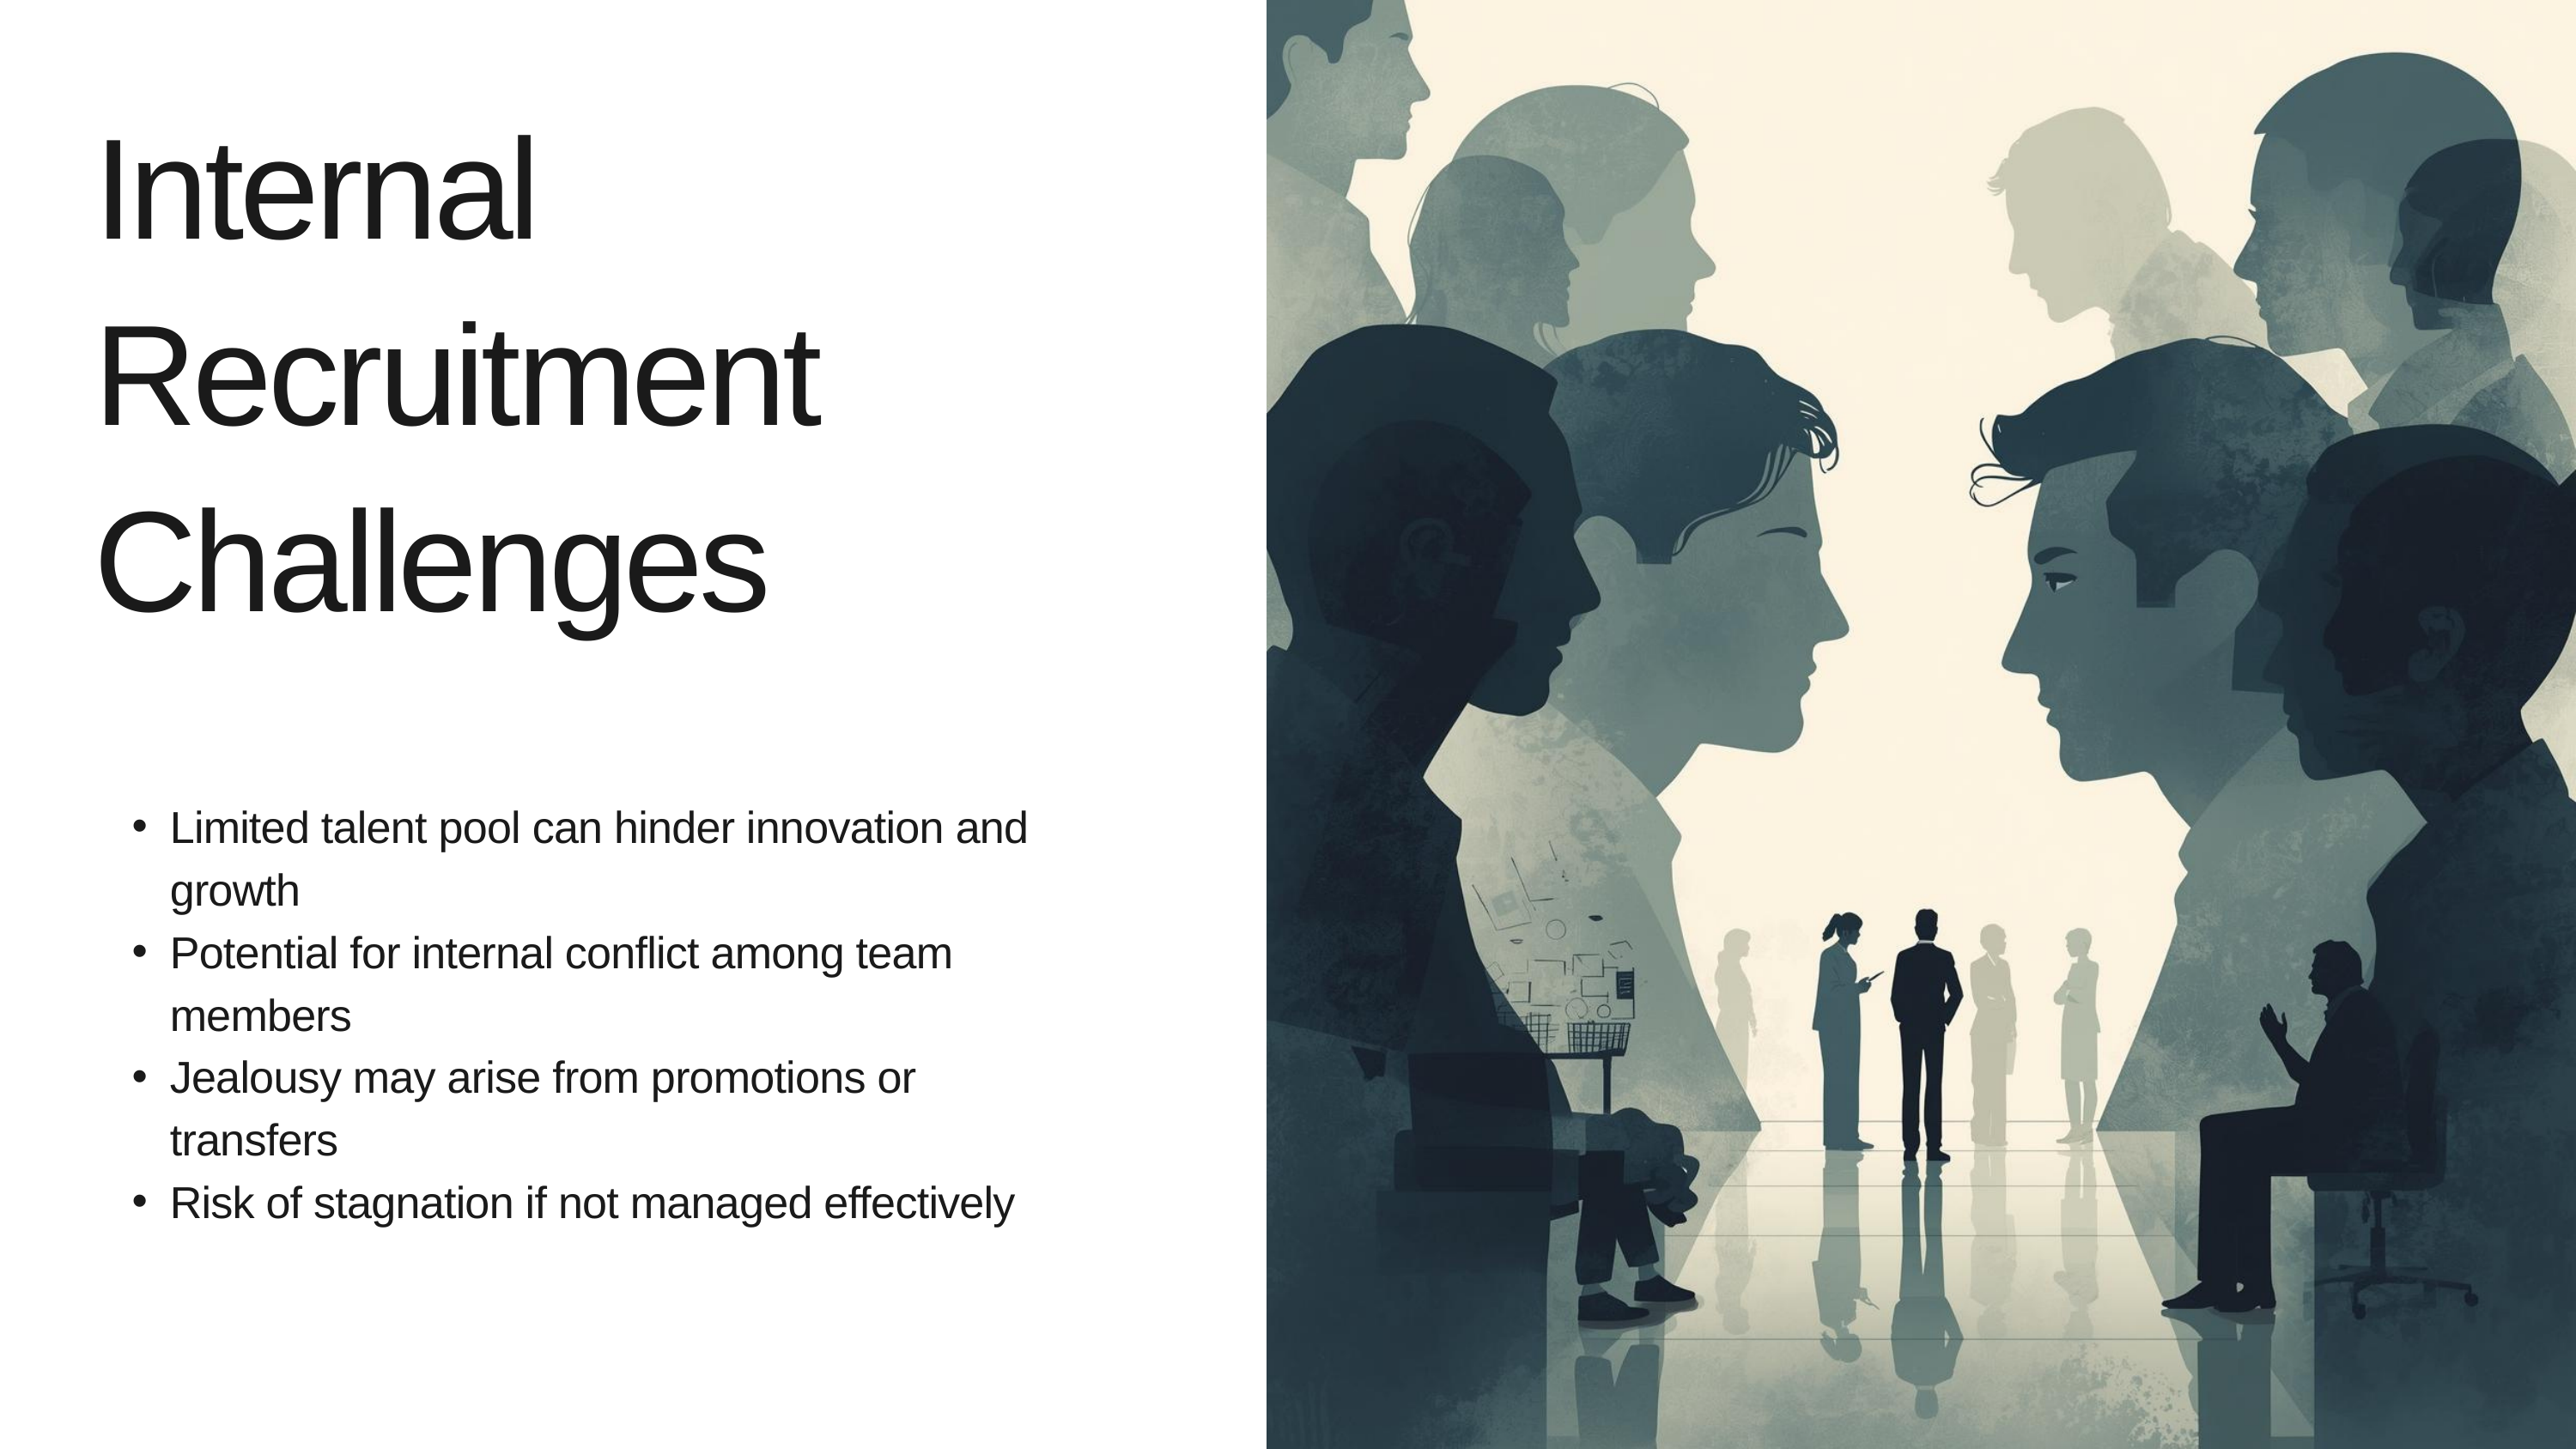

Internal Recruitment Challenges
Limited talent pool can hinder innovation and growth
Potential for internal conflict among team members
Jealousy may arise from promotions or transfers
Risk of stagnation if not managed effectively